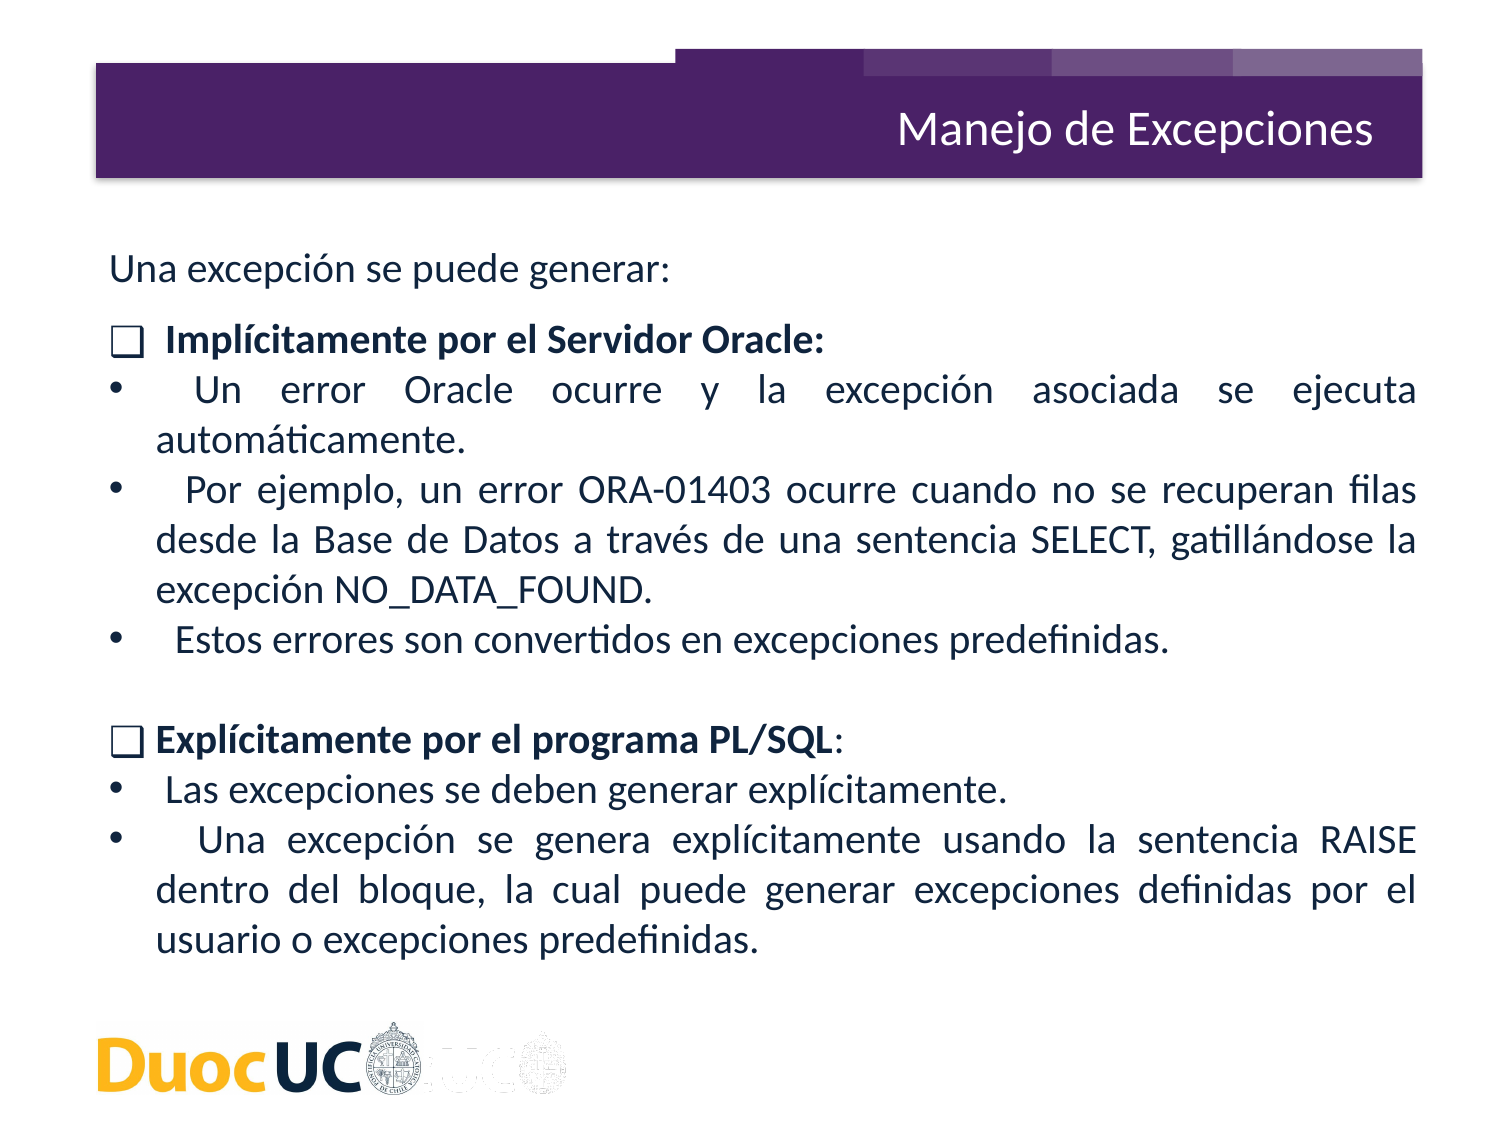

Manejo de Excepciones
Una excepción se puede generar:
Implícitamente por el Servidor Oracle:
 Un error Oracle ocurre y la excepción asociada se ejecuta automáticamente.
  Por ejemplo, un error ORA-01403 ocurre cuando no se recuperan filas desde la Base de Datos a través de una sentencia SELECT, gatillándose la excepción NO_DATA_FOUND.
  Estos errores son convertidos en excepciones predefinidas.

Explícitamente por el programa PL/SQL:
 Las excepciones se deben generar explícitamente.
  Una excepción se genera explícitamente usando la sentencia RAISE dentro del bloque, la cual puede generar excepciones definidas por el usuario o excepciones predefinidas.